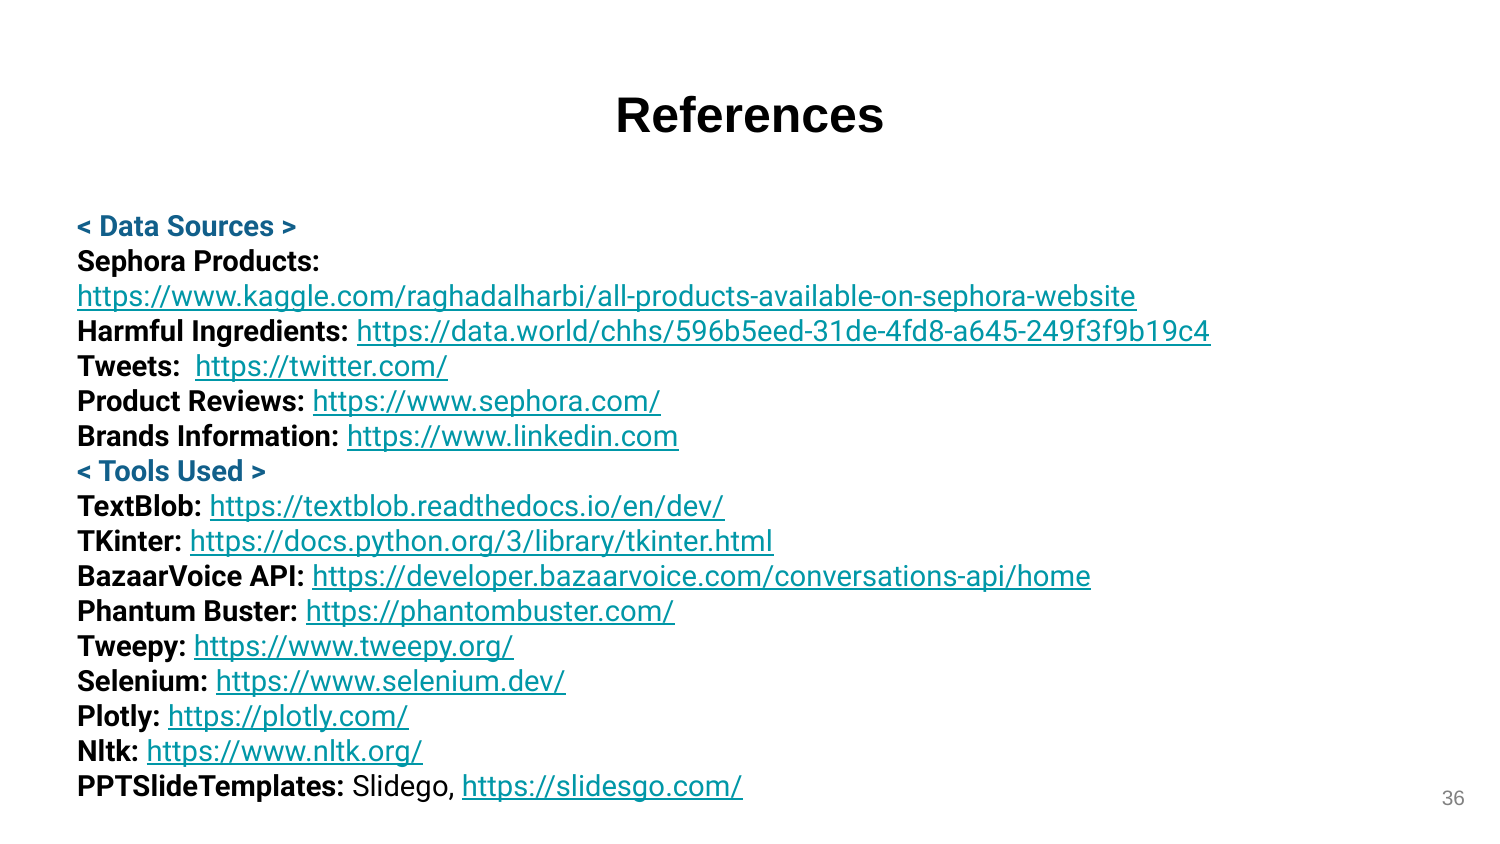

# References
< Data Sources >
Sephora Products: https://www.kaggle.com/raghadalharbi/all-products-available-on-sephora-website
Harmful Ingredients: https://data.world/chhs/596b5eed-31de-4fd8-a645-249f3f9b19c4
Tweets:  https://twitter.com/
Product Reviews: https://www.sephora.com/
Brands Information: https://www.linkedin.com
< Tools Used >
TextBlob: https://textblob.readthedocs.io/en/dev/
TKinter: https://docs.python.org/3/library/tkinter.html
BazaarVoice API: https://developer.bazaarvoice.com/conversations-api/home
Phantum Buster: https://phantombuster.com/
Tweepy: https://www.tweepy.org/
Selenium: https://www.selenium.dev/
Plotly: https://plotly.com/
Nltk: https://www.nltk.org/
PPTSlideTemplates: Slidego, https://slidesgo.com/

36